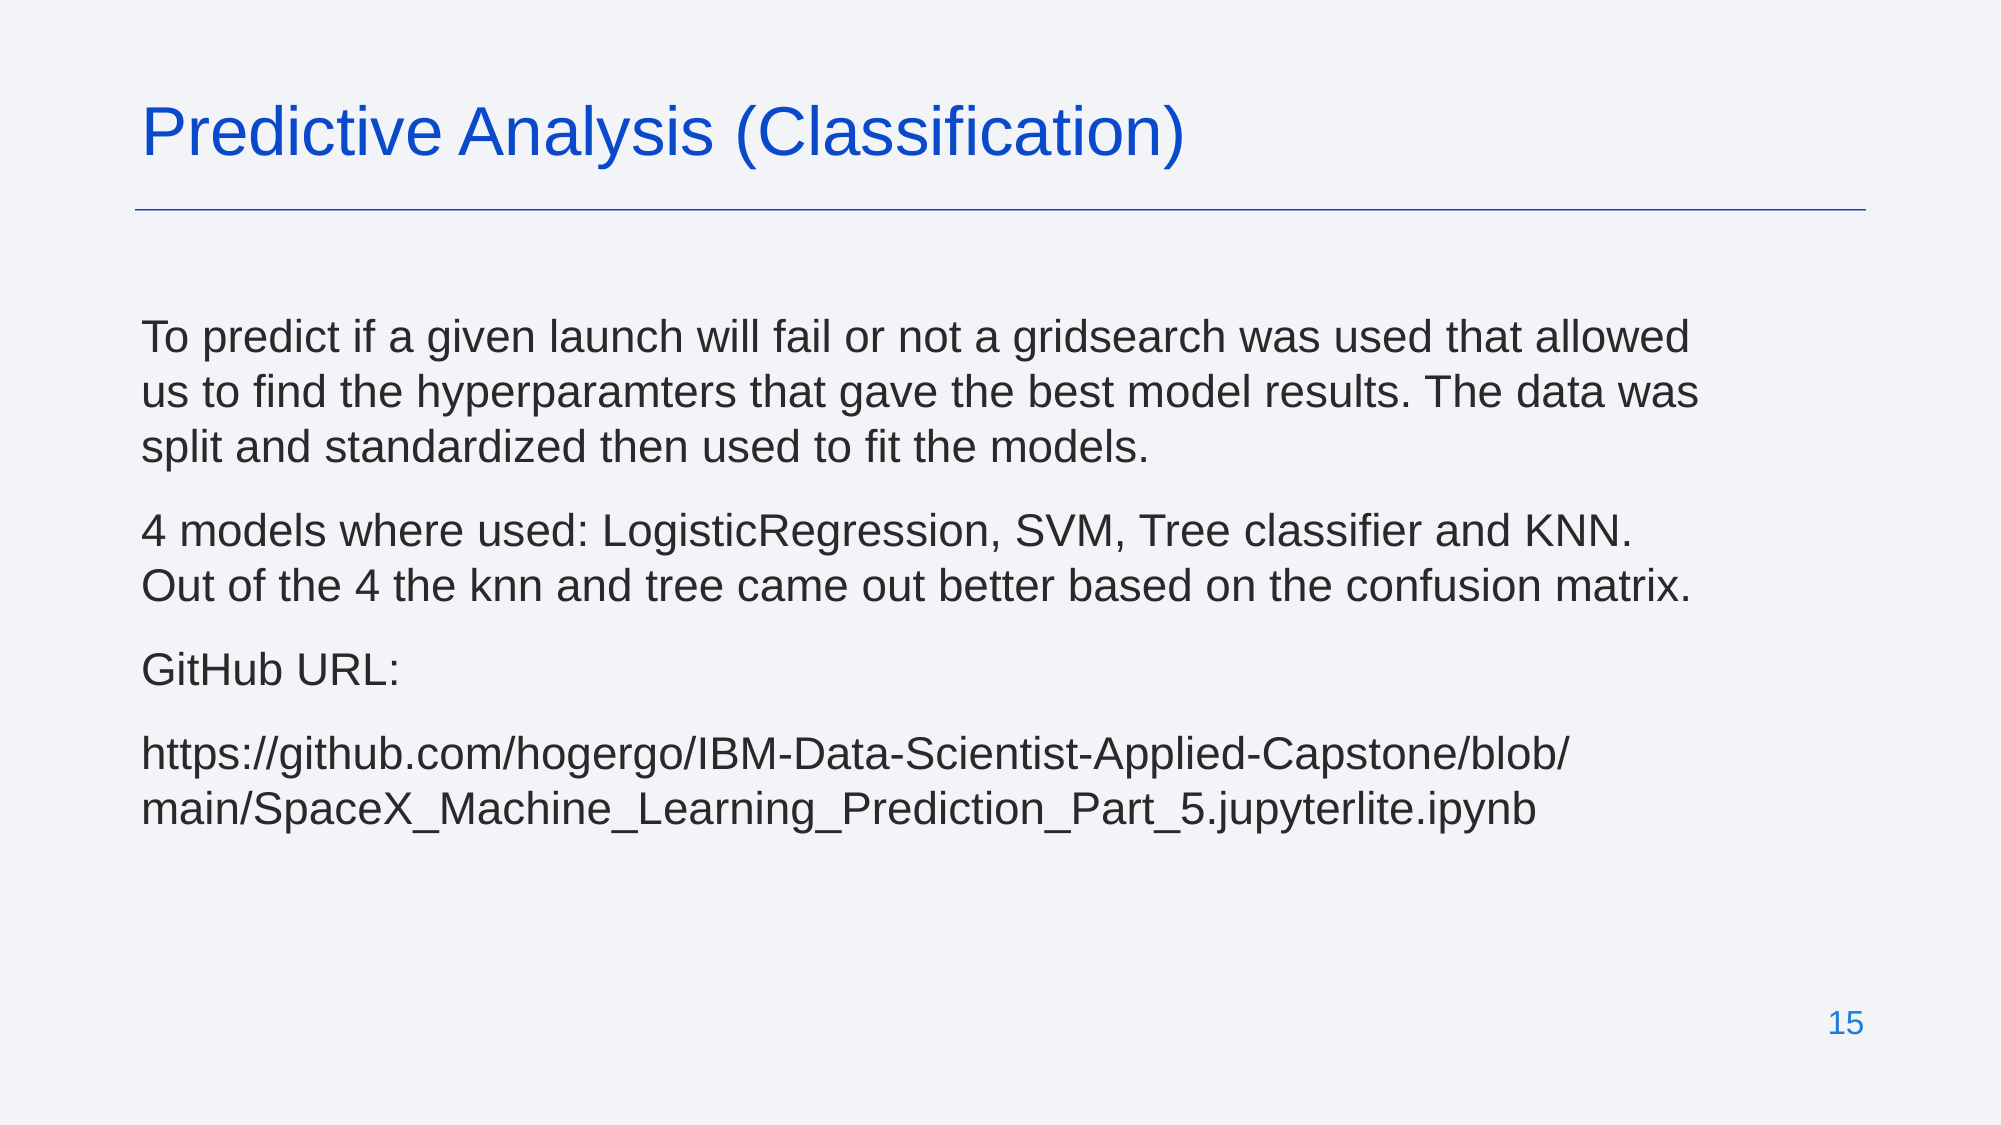

Predictive Analysis (Classification)
To predict if a given launch will fail or not a gridsearch was used that allowed us to find the hyperparamters that gave the best model results. The data was split and standardized then used to fit the models.
4 models where used: LogisticRegression, SVM, Tree classifier and KNN. Out of the 4 the knn and tree came out better based on the confusion matrix.
GitHub URL:
https://github.com/hogergo/IBM-Data-Scientist-Applied-Capstone/blob/main/SpaceX_Machine_Learning_Prediction_Part_5.jupyterlite.ipynb

15